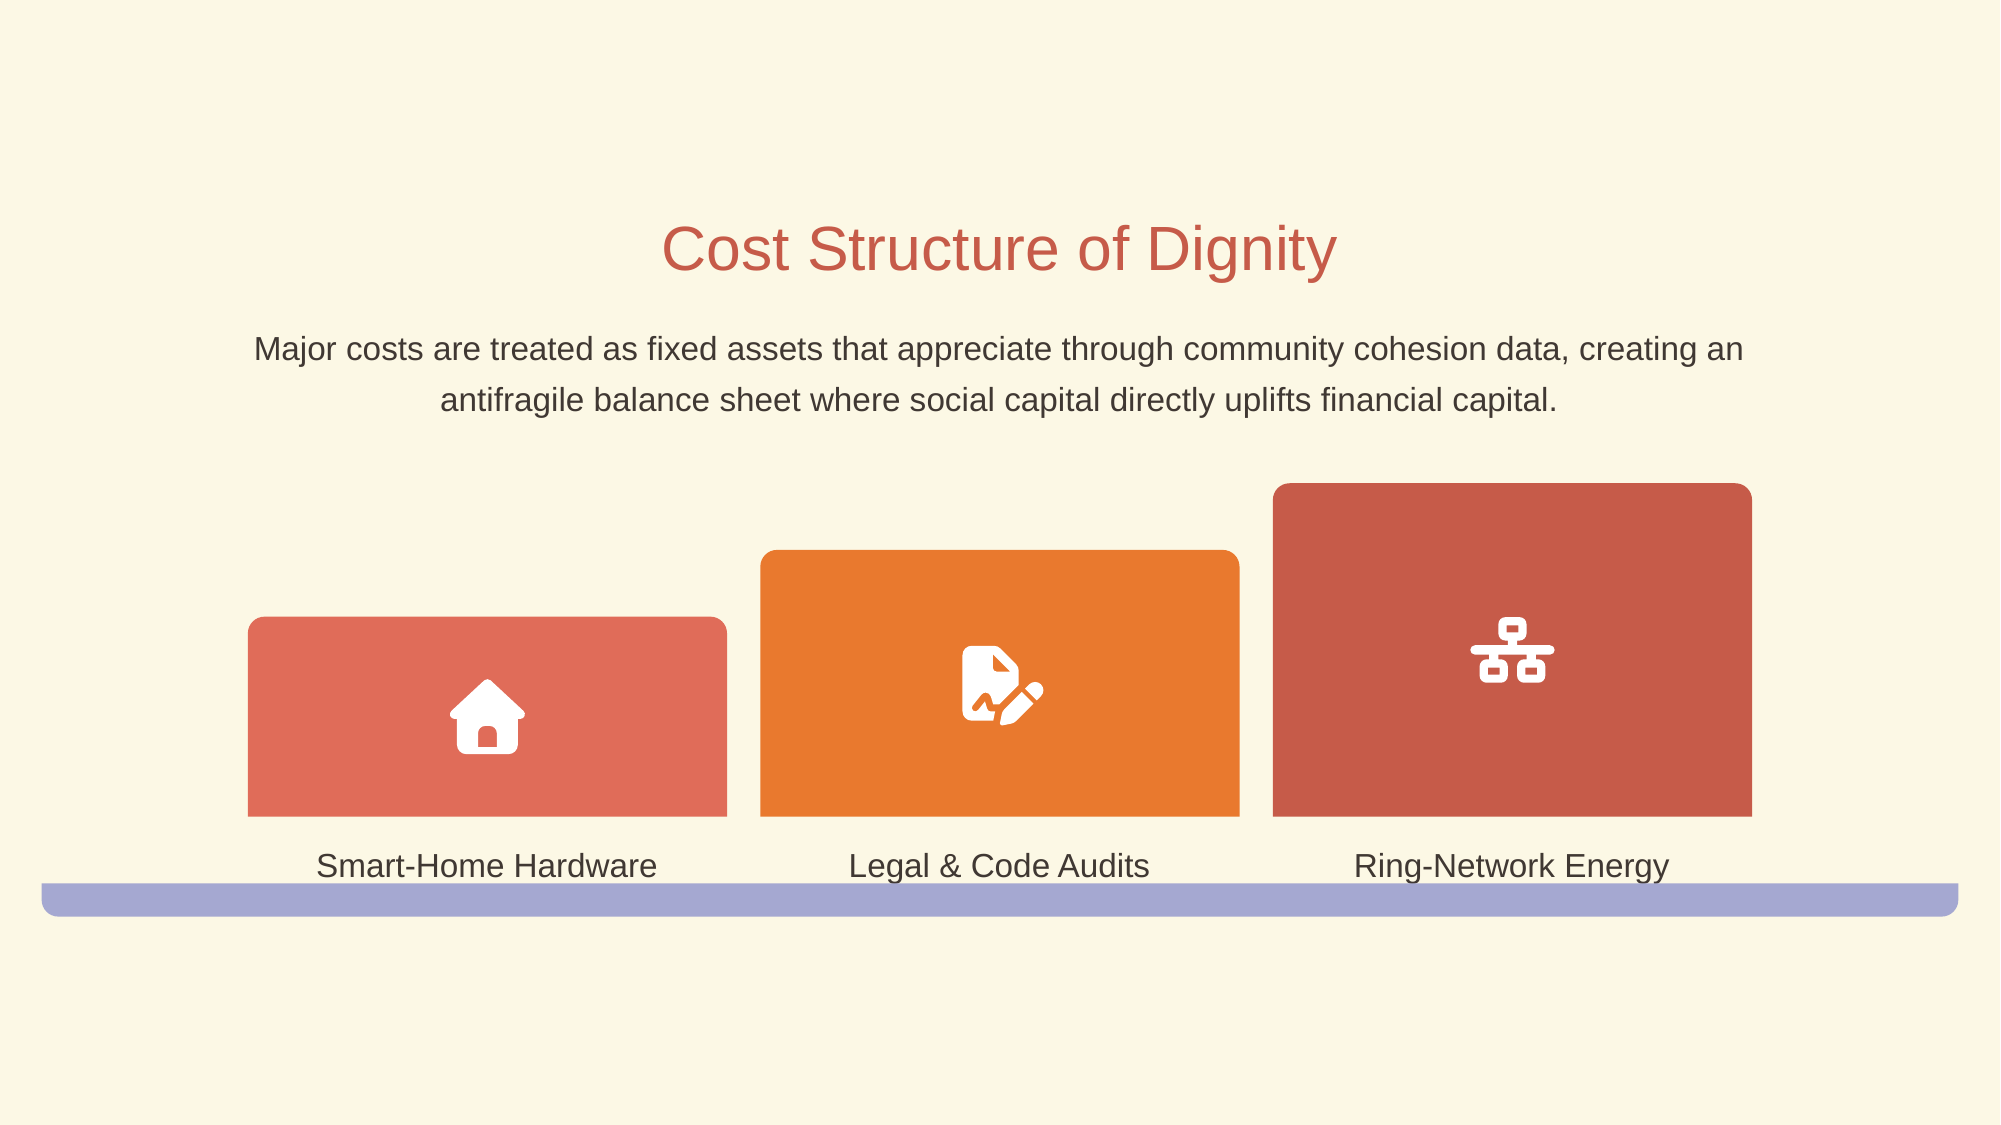

Cost Structure of Dignity
Major costs are treated as fixed assets that appreciate through community cohesion data, creating an antifragile balance sheet where social capital directly uplifts financial capital.

Smart-Home Hardware
Legal & Code Audits
Ring-Network Energy